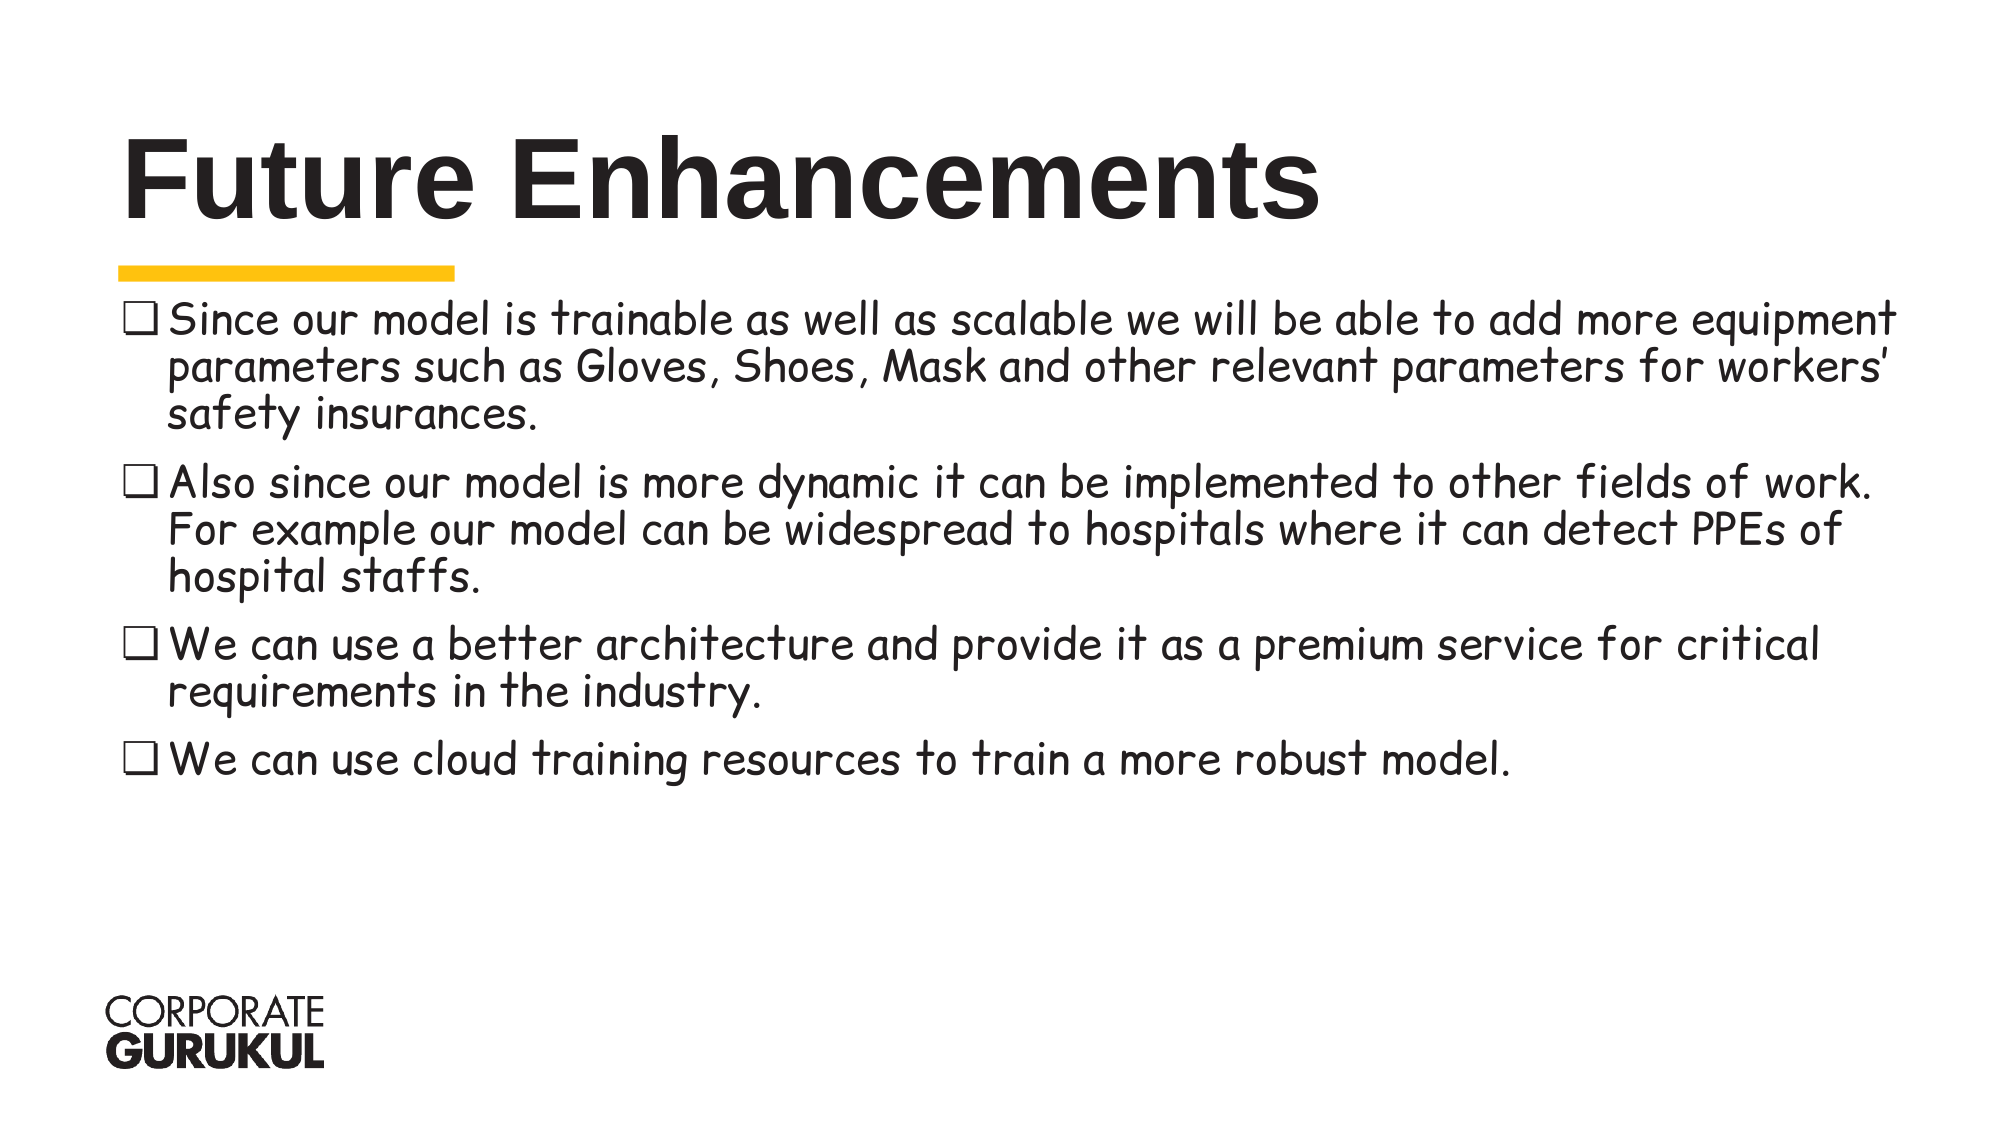

Future Enhancements
Since our model is trainable as well as scalable we will be able to add more equipment parameters such as Gloves, Shoes, Mask and other relevant parameters for workers’ safety insurances.
Also since our model is more dynamic it can be implemented to other fields of work. For example our model can be widespread to hospitals where it can detect PPEs of hospital staffs.
We can use a better architecture and provide it as a premium service for critical requirements in the industry.
We can use cloud training resources to train a more robust model.